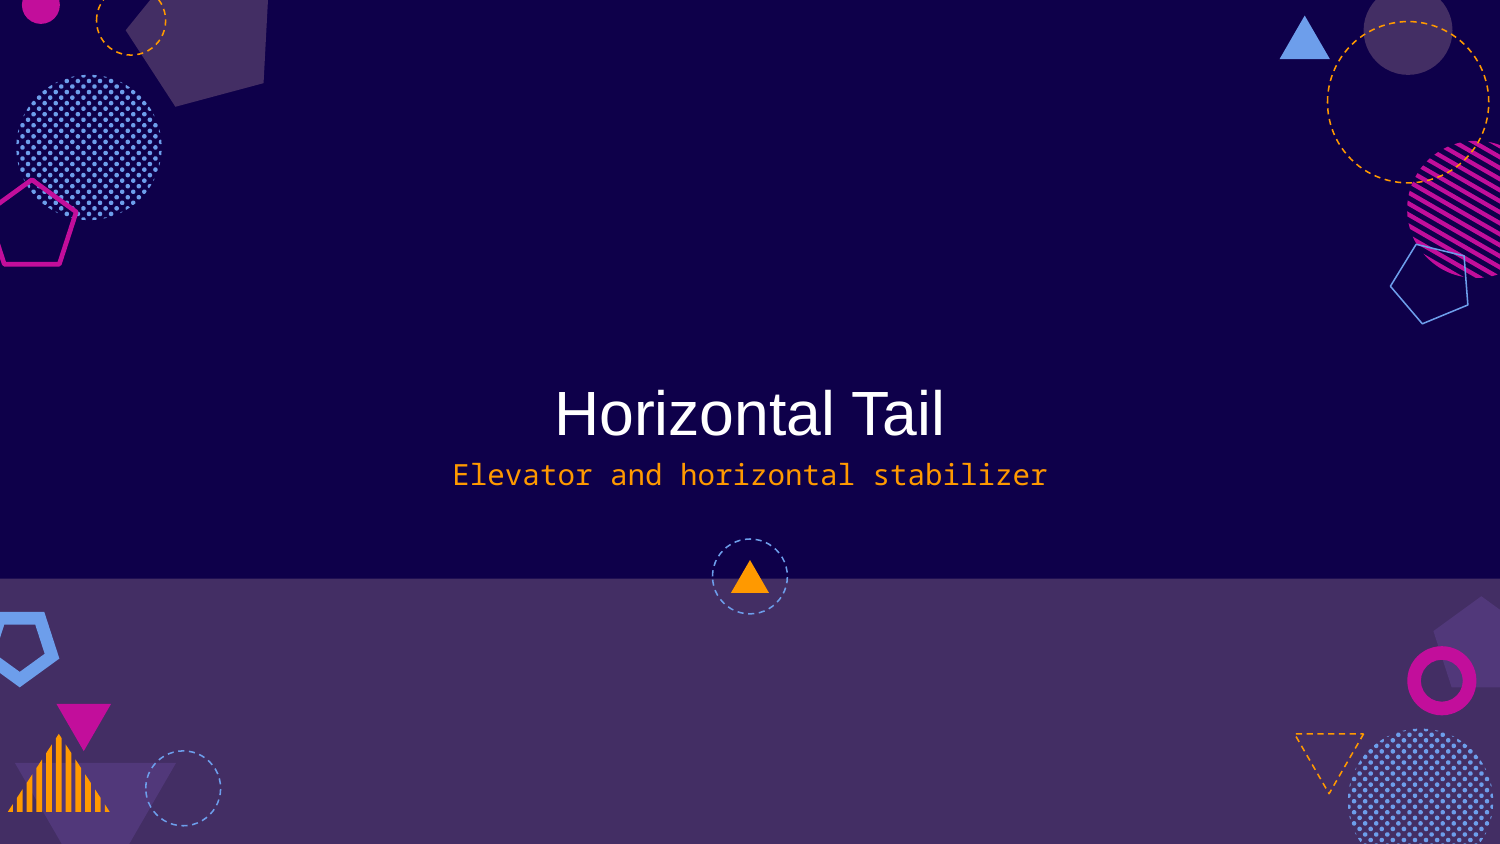

# Horizontal Tail
Elevator and horizontal stabilizer